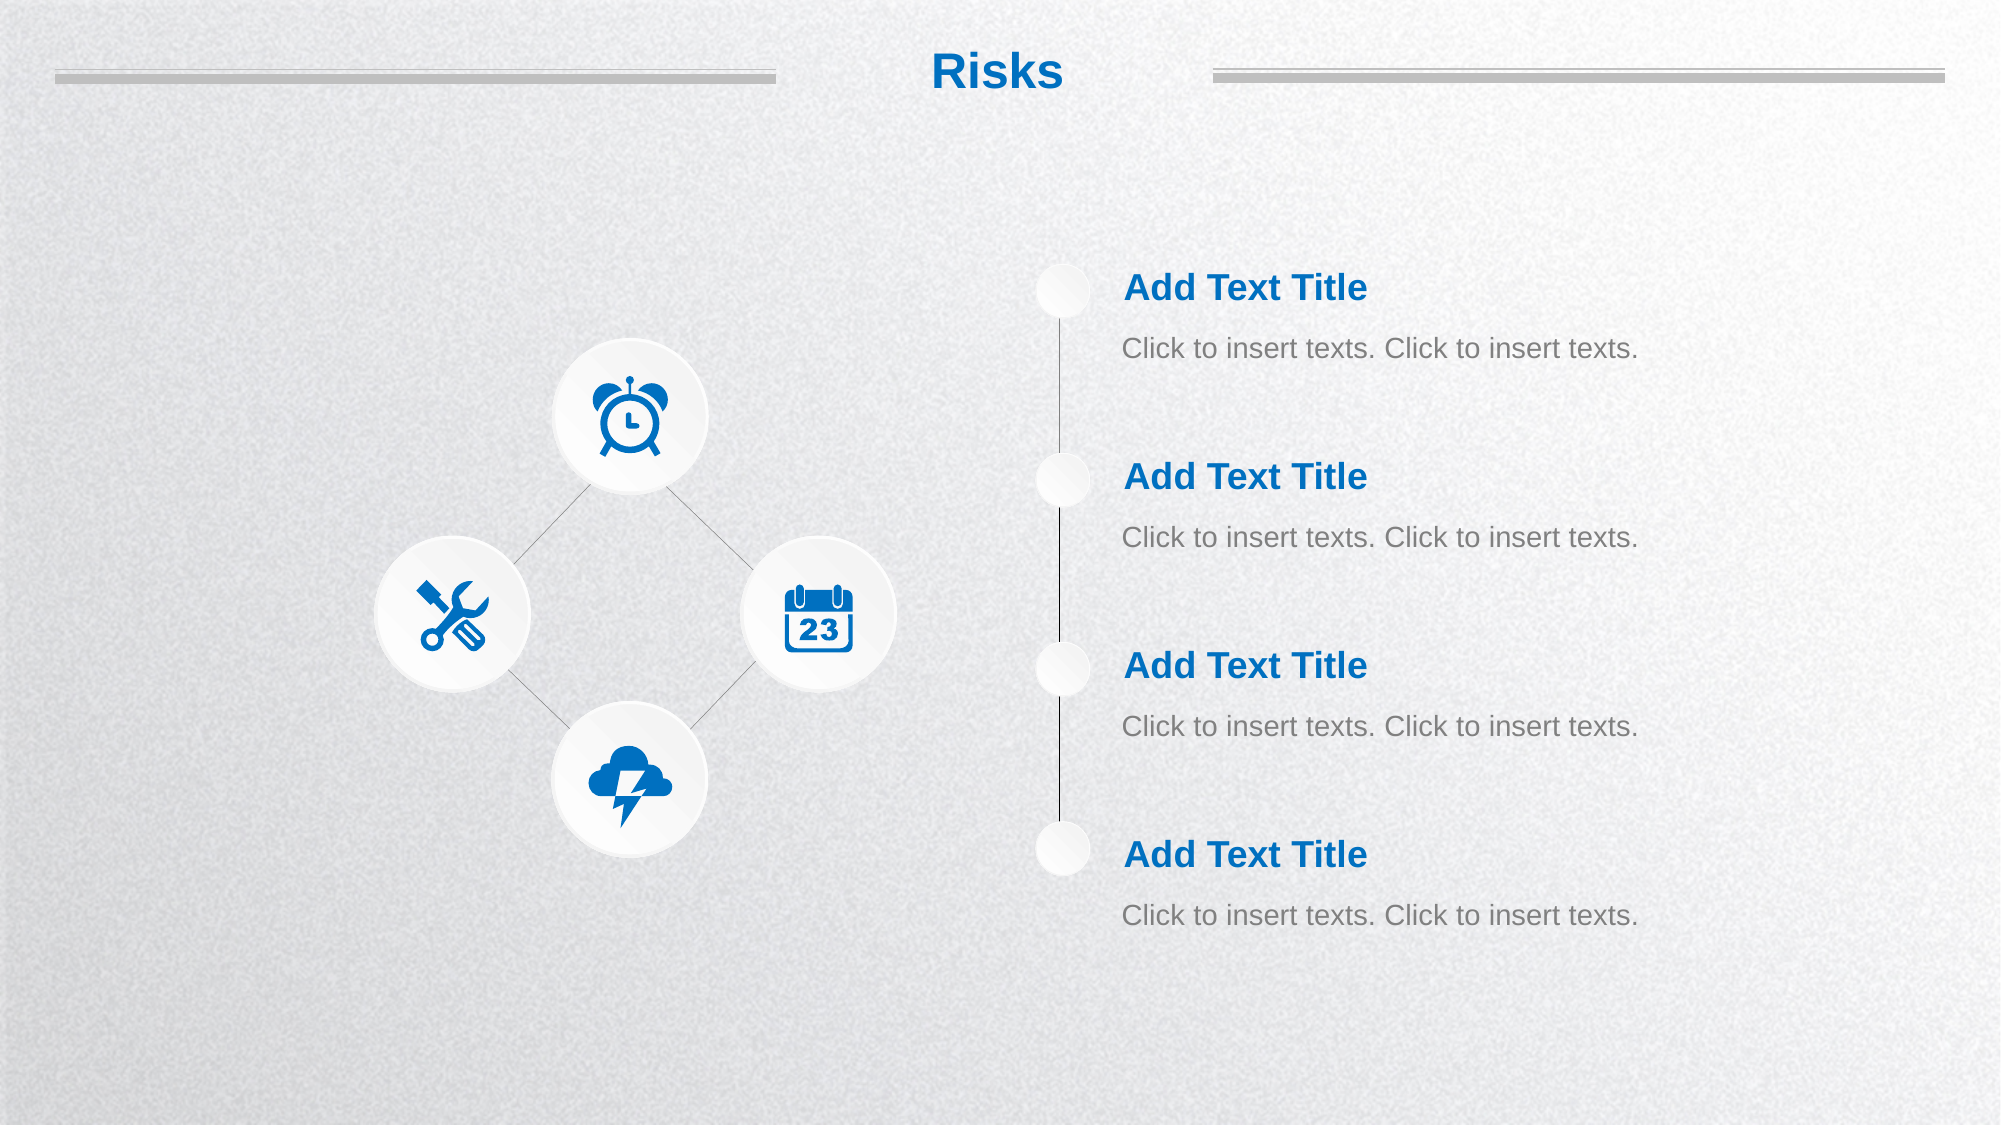

Risks
Add Text Title

Click to insert texts. Click to insert texts.

Add Text Title

Click to insert texts. Click to insert texts.

Add Text Title

Click to insert texts. Click to insert texts.

Add Text Title
Click to insert texts. Click to insert texts.